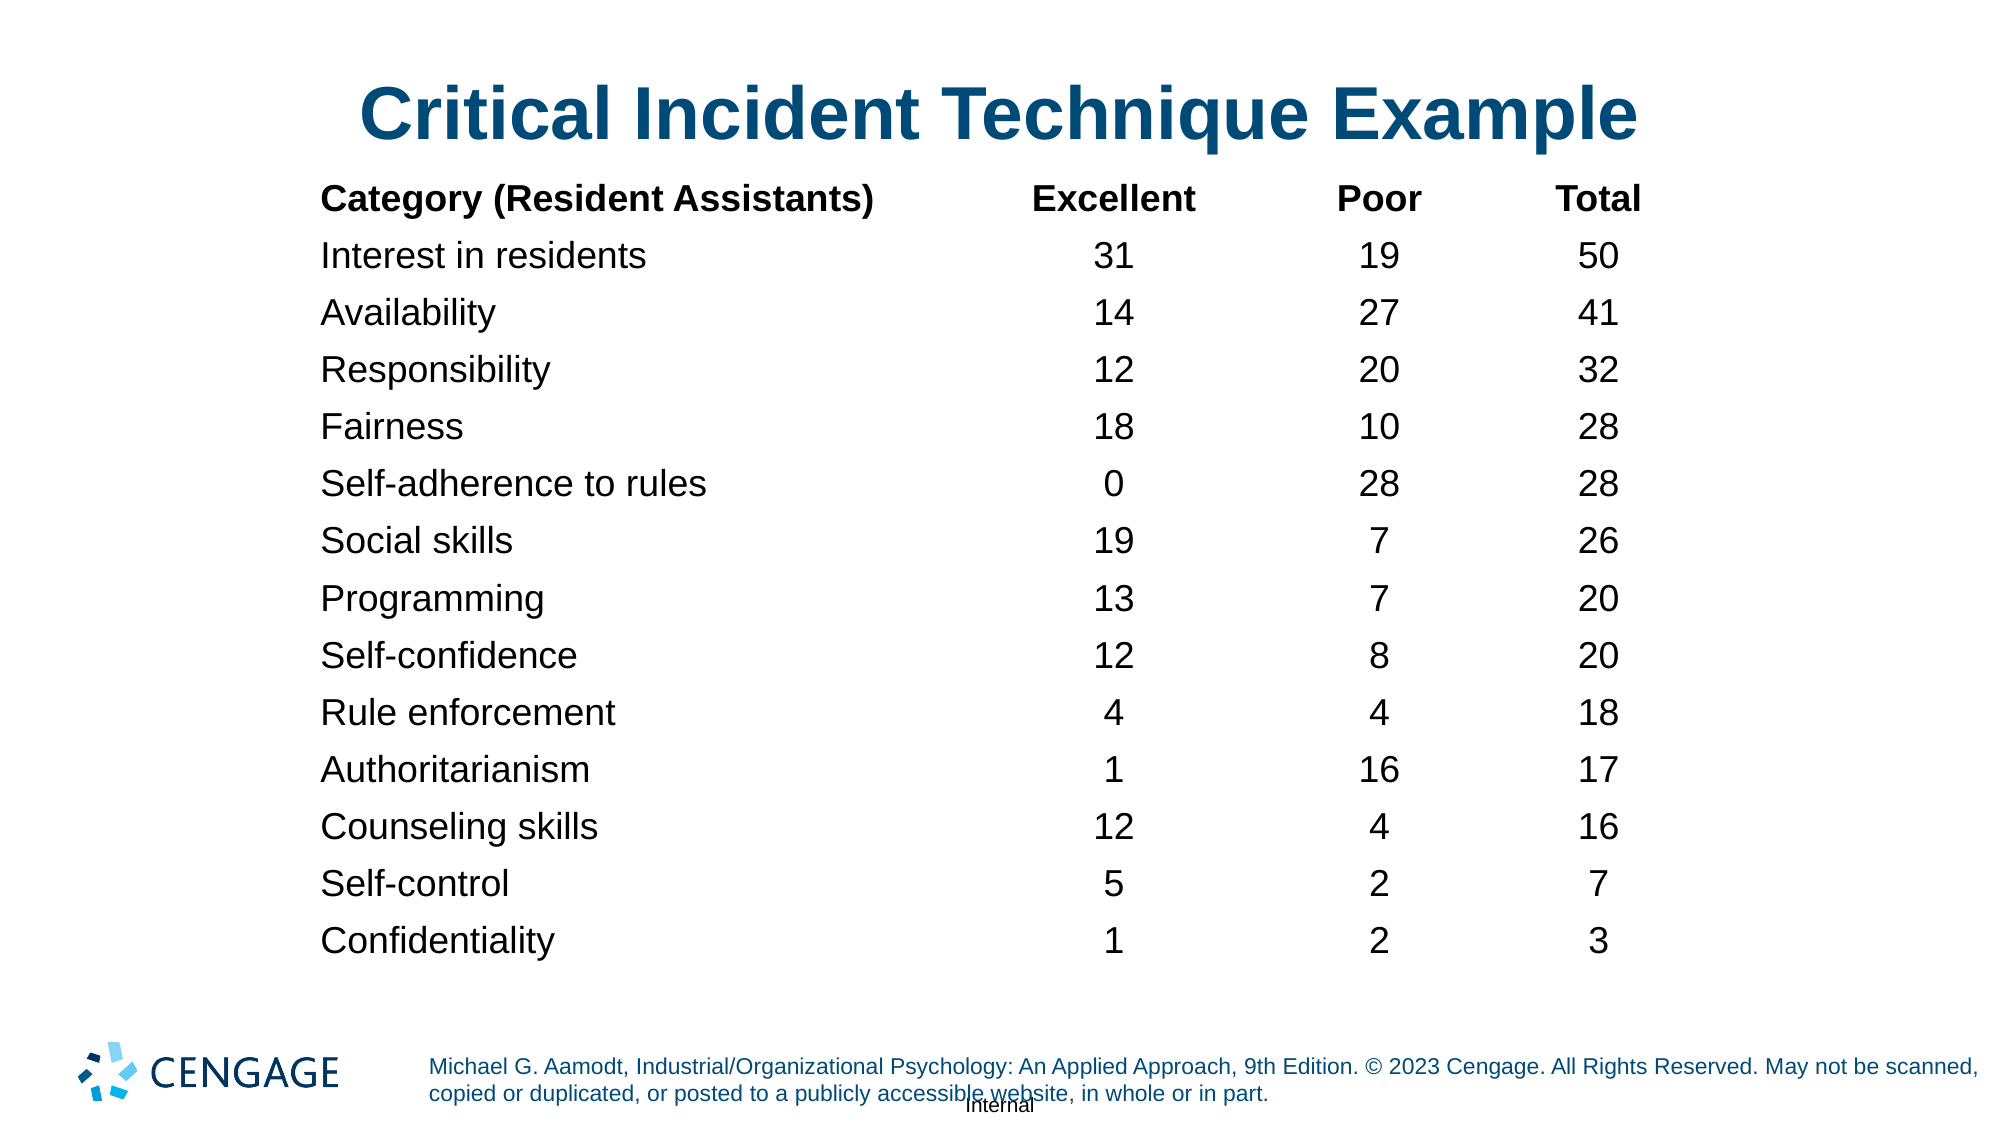

# Critical Incident Technique Example
| Category (Resident Assistants) | Excellent | Poor | Total |
| --- | --- | --- | --- |
| Interest in residents | 31 | 19 | 50 |
| Availability | 14 | 27 | 41 |
| Responsibility | 12 | 20 | 32 |
| Fairness | 18 | 10 | 28 |
| Self-adherence to rules | 0 | 28 | 28 |
| Social skills | 19 | 7 | 26 |
| Programming | 13 | 7 | 20 |
| Self-confidence | 12 | 8 | 20 |
| Rule enforcement | 4 | 4 | 18 |
| Authoritarianism | 1 | 16 | 17 |
| Counseling skills | 12 | 4 | 16 |
| Self-control | 5 | 2 | 7 |
| Confidentiality | 1 | 2 | 3 |